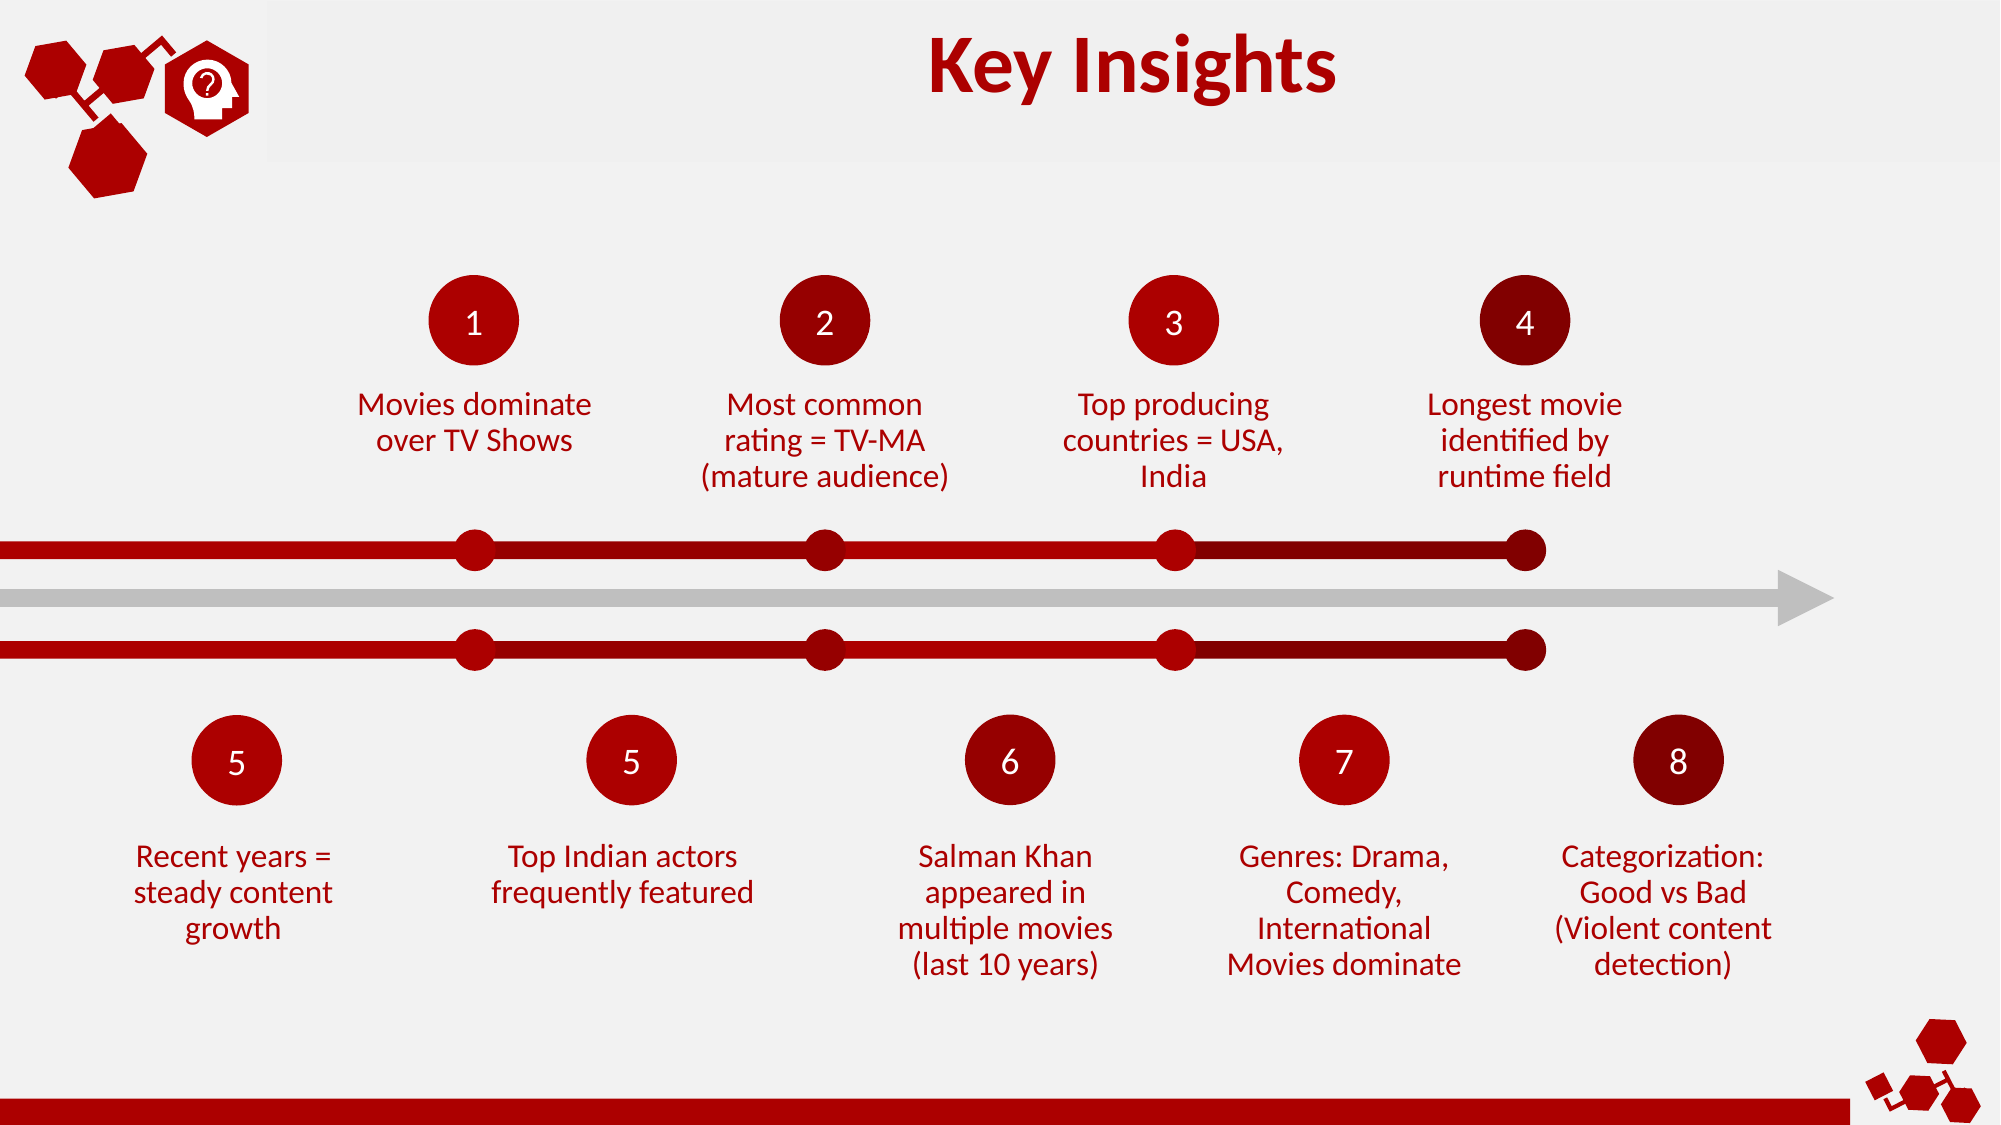

Key Insights
1
2
3
4
Movies dominate over TV Shows
Most common rating = TV-MA (mature audience)
Top producing countries = USA, India
Longest movie identified by runtime field

6
8
7
5
5
Recent years = steady content growth
Top Indian actors frequently featured
Salman Khan appeared in multiple movies (last 10 years)
Genres: Drama, Comedy, International Movies dominate
Categorization: Good vs Bad (Violent content detection)